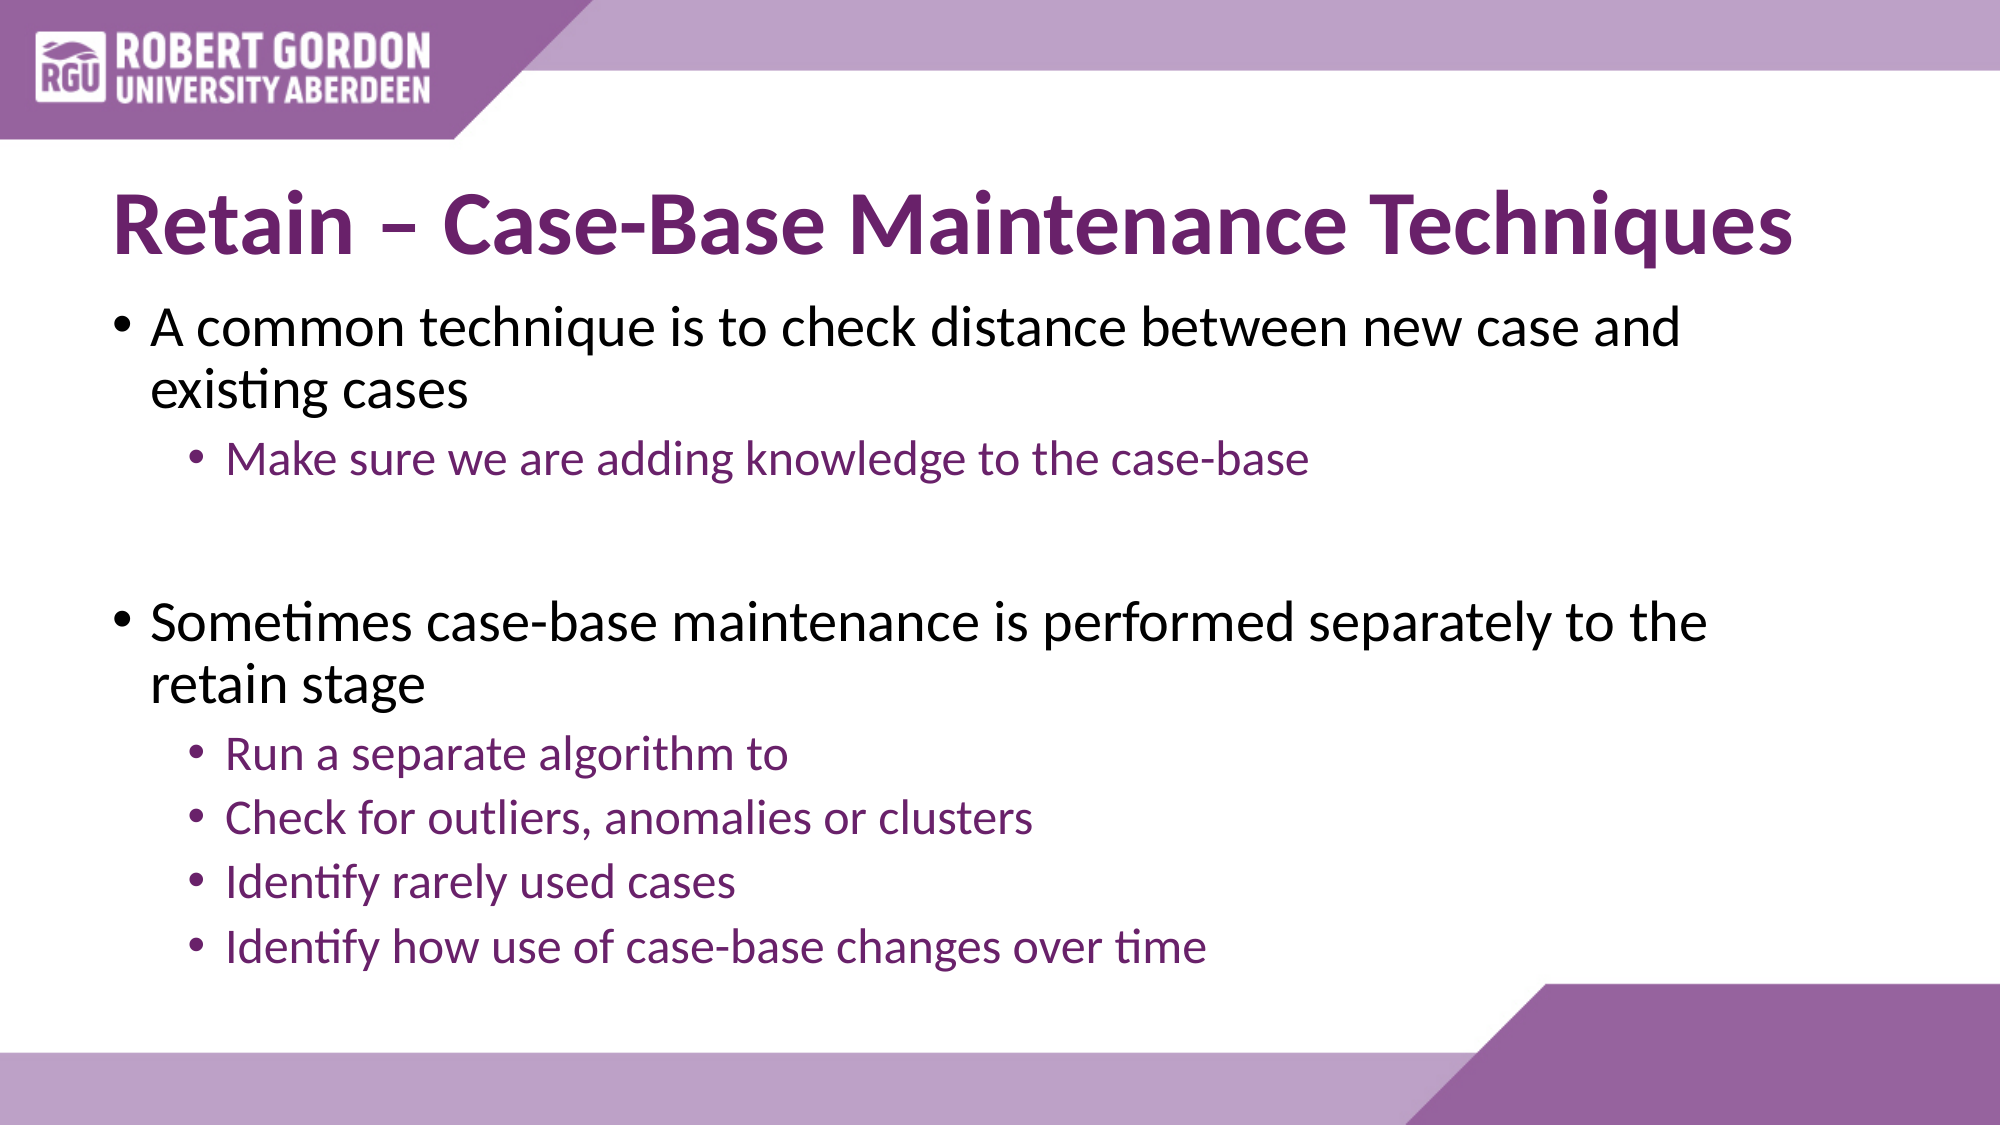

# Retain – Case-Base Maintenance Techniques
A common technique is to check distance between new case and existing cases
Make sure we are adding knowledge to the case-base

Sometimes case-base maintenance is performed separately to the retain stage
Run a separate algorithm to
Check for outliers, anomalies or clusters
Identify rarely used cases
Identify how use of case-base changes over time